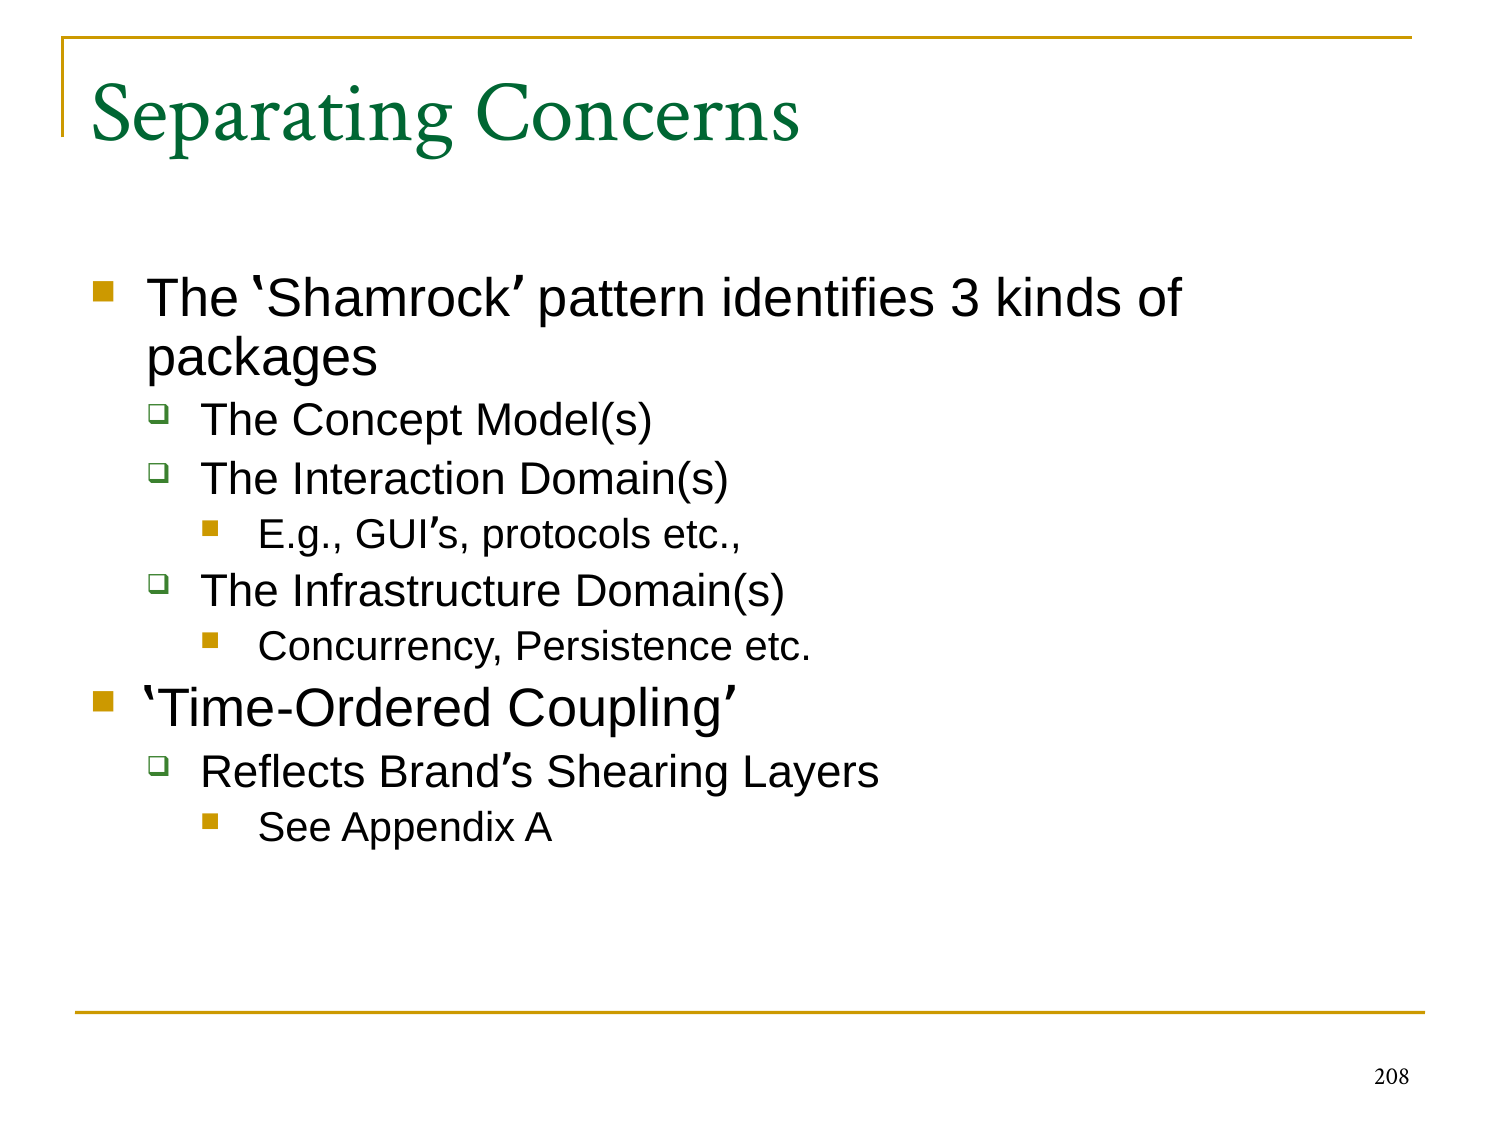

# Separating Concerns
The ‘Shamrock’ pattern identifies 3 kinds of packages
The Concept Model(s)
The Interaction Domain(s)
E.g., GUI’s, protocols etc.,
The Infrastructure Domain(s)
Concurrency, Persistence etc.
‘Time-Ordered Coupling’
Reflects Brand’s Shearing Layers
See Appendix A
208